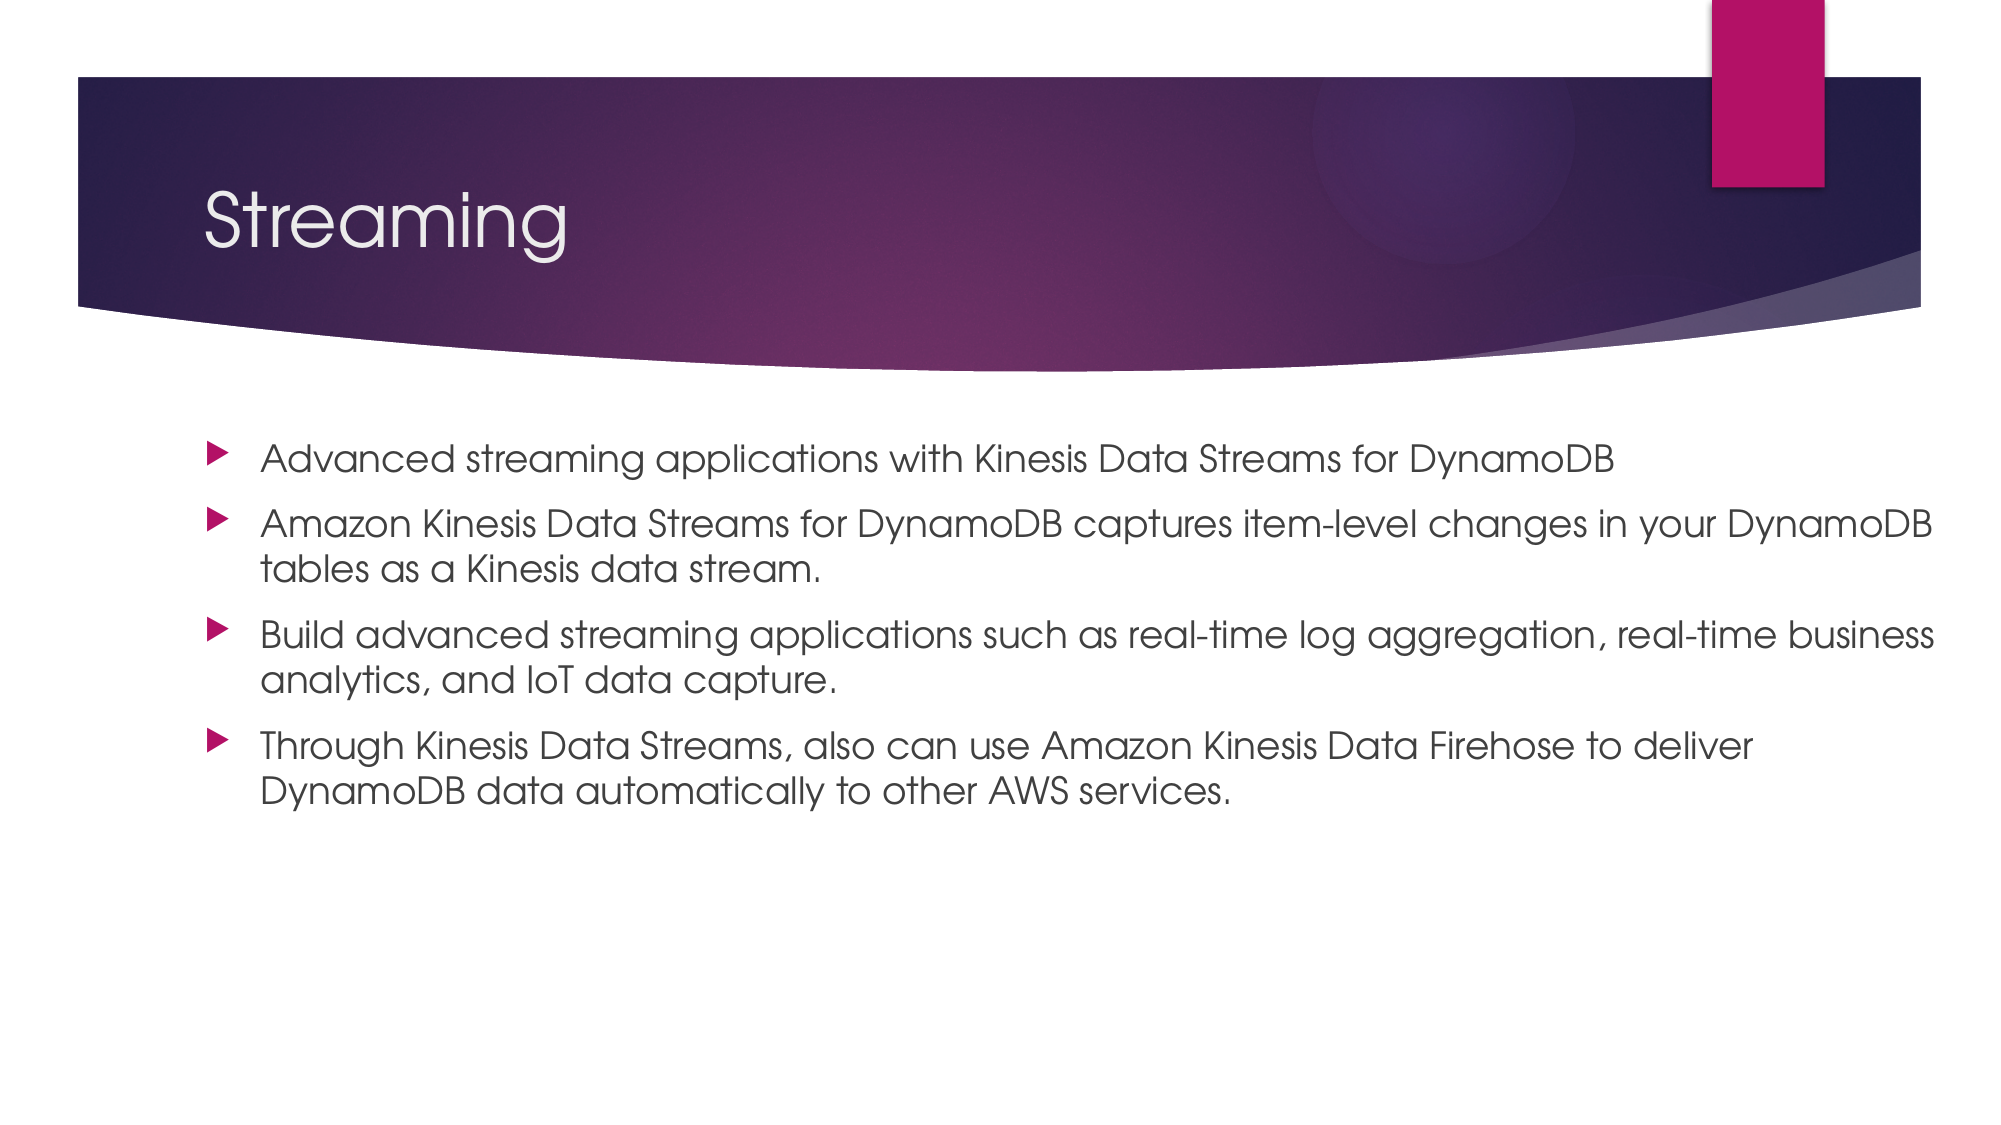

# Streaming
Advanced streaming applications with Kinesis Data Streams for DynamoDB
Amazon Kinesis Data Streams for DynamoDB captures item-level changes in your DynamoDB tables as a Kinesis data stream.
Build advanced streaming applications such as real-time log aggregation, real-time business analytics, and IoT data capture.
Through Kinesis Data Streams, also can use Amazon Kinesis Data Firehose to deliver DynamoDB data automatically to other AWS services.